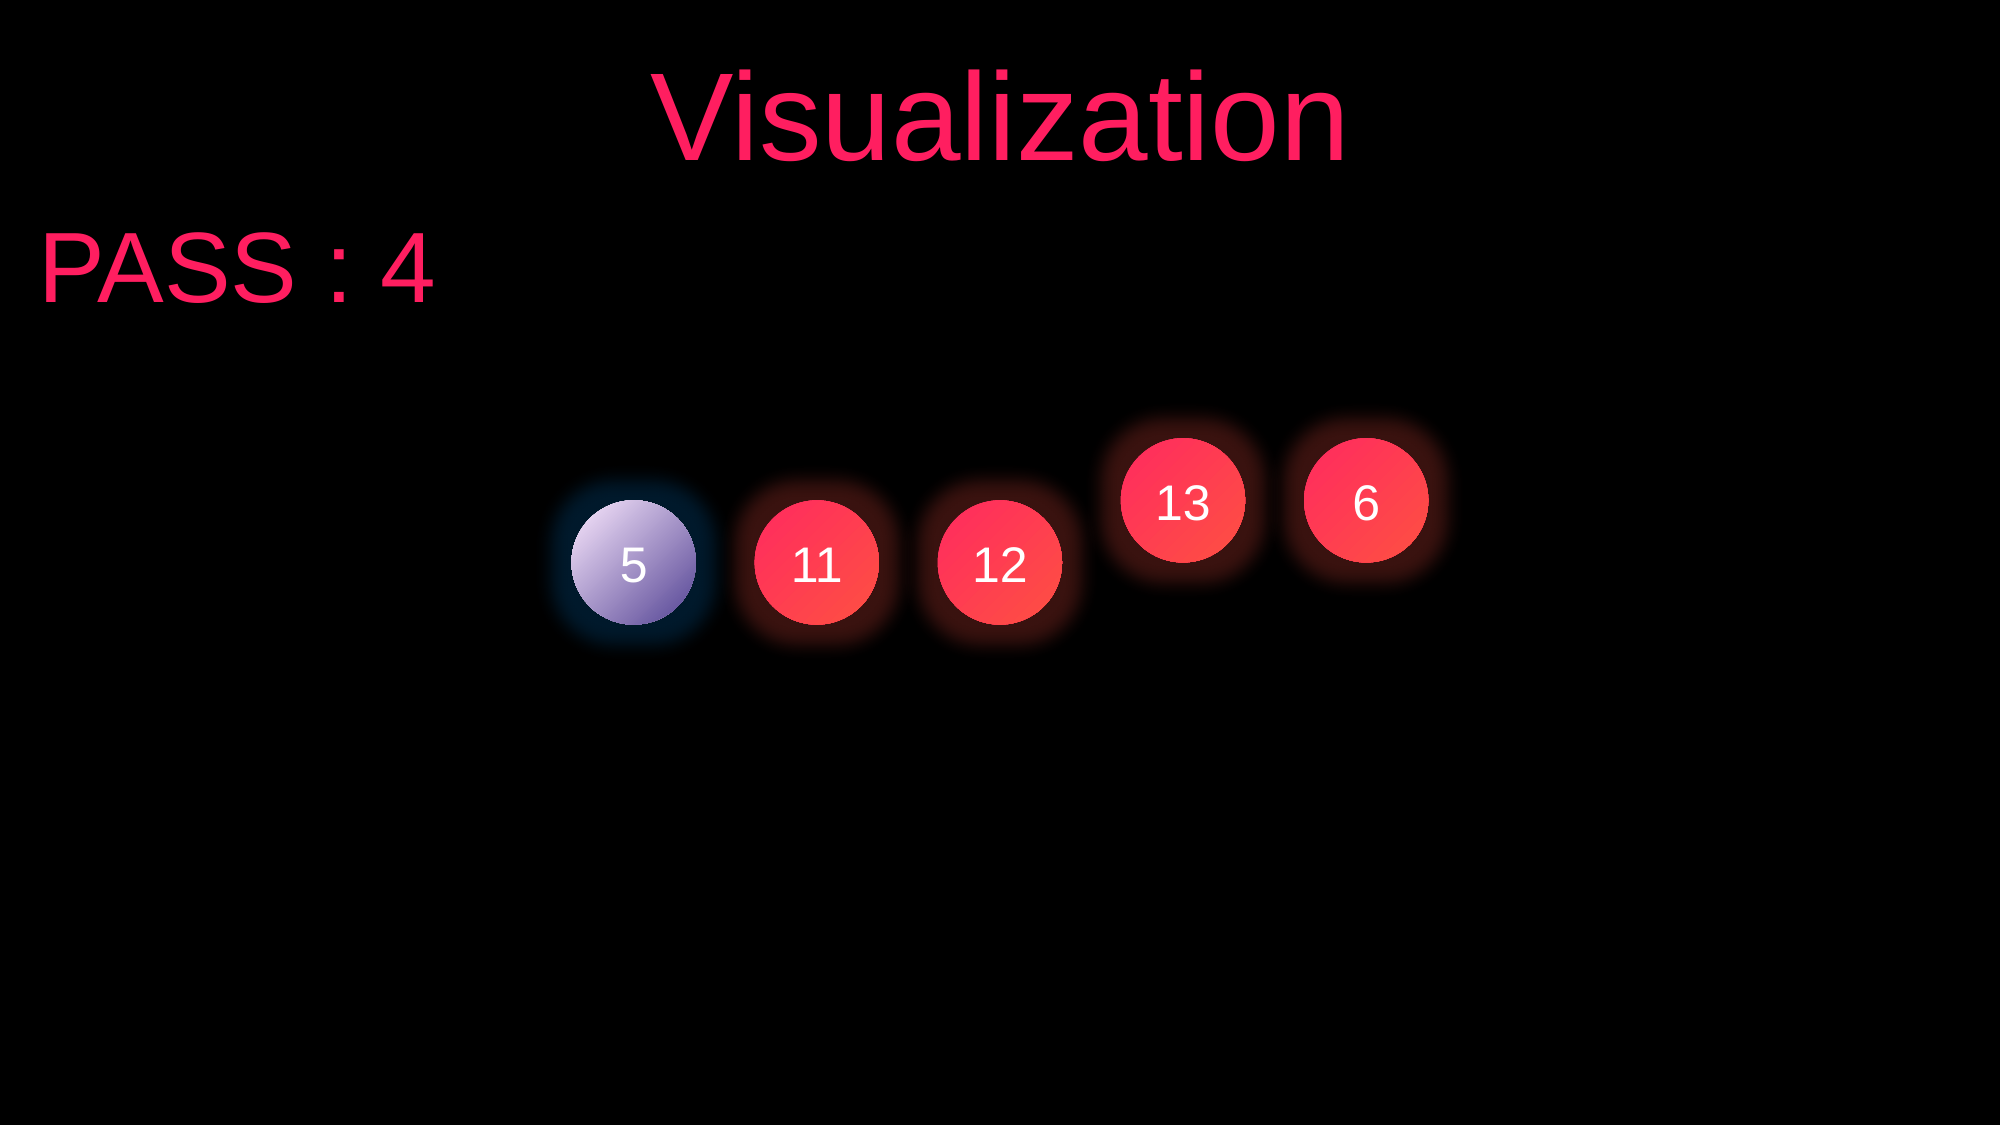

Insertion Sort;
Insertion sort is a simple sorting algorithm that the array is virtually split into a sorted and an unsorted part. Values from the unsorted part are picked and placed at the correct position in the sorted part.
How it works?
To sort an array of size N in ascending order iterate over the array and compare the current element to its predecessor, if the key element is smaller than its predecessor, compare it to the elements before. Move the greater elements one position up to make space for the swapped element.
Visualization
PASS : 4
13
6
5
11
12